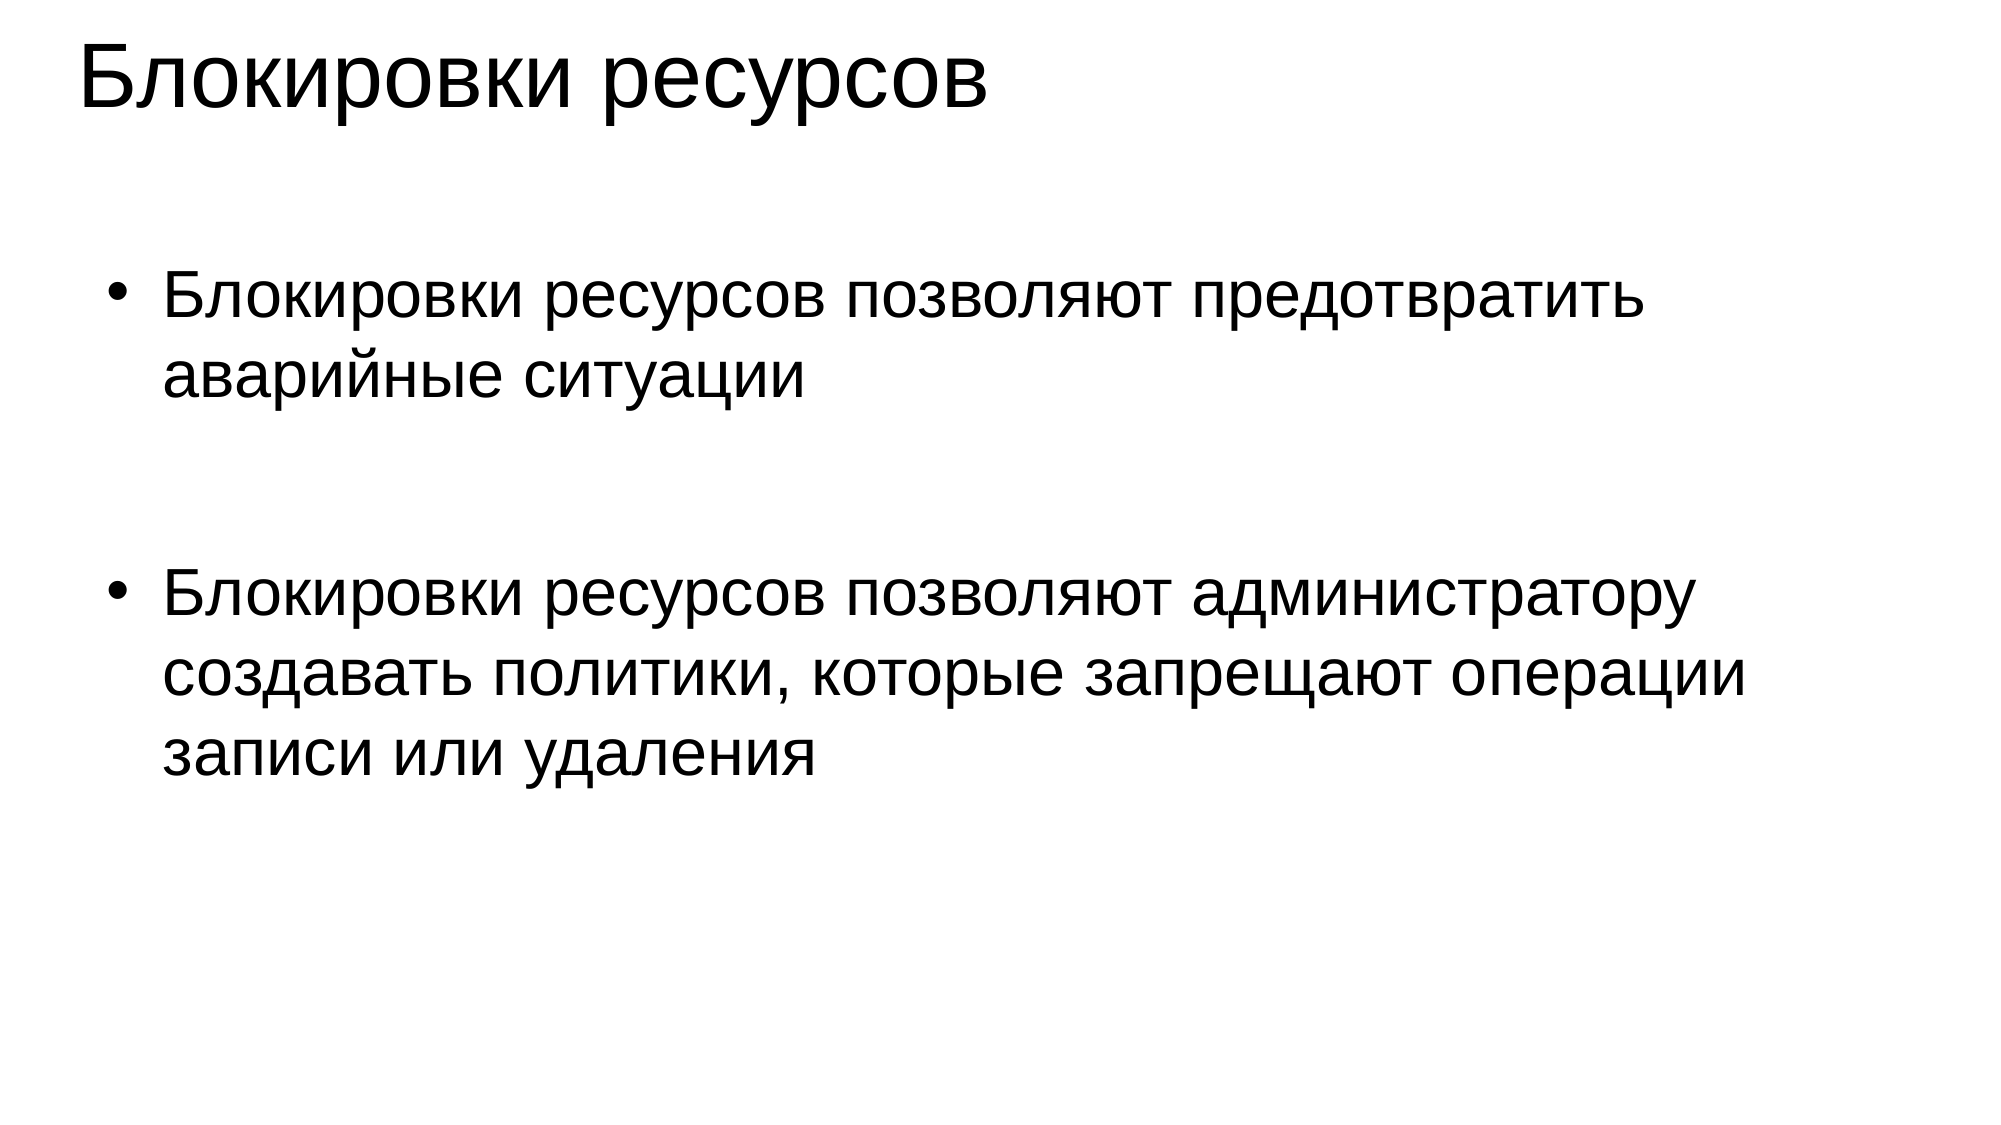

# Блокировки ресурсов
Блокировки ресурсов позволяют предотвратить аварийные ситуации

Блокировки ресурсов позволяют администратору создавать политики, которые запрещают операции записи или удаления